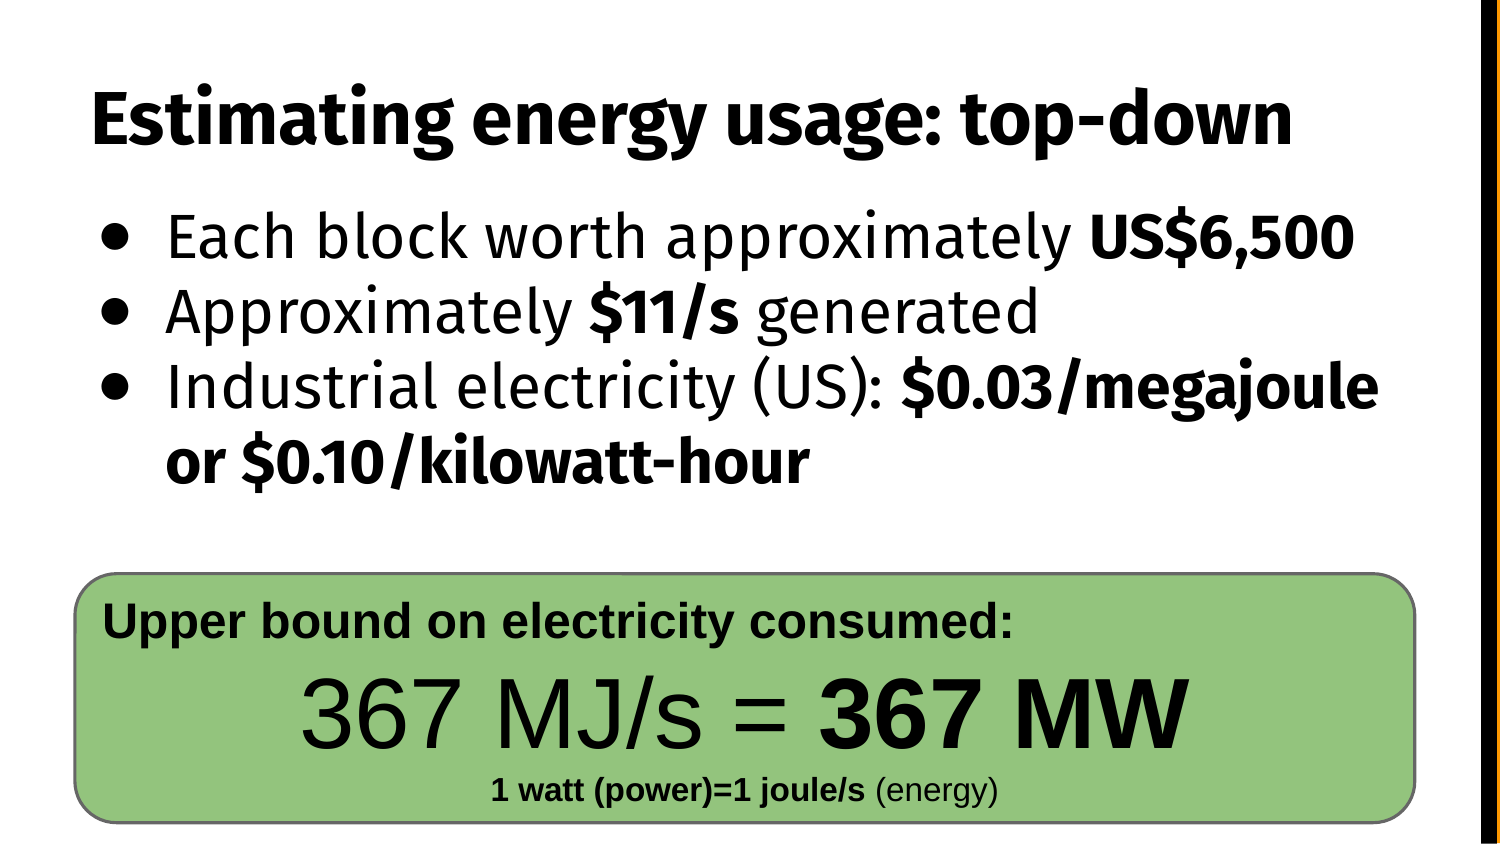

# Estimating energy usage: top-down
Each block worth approximately US$6,500
Approximately $11/s generated
Industrial electricity (US): $0.03/megajoule or $0.10/kilowatt-hour

Upper bound on electricity consumed:
367 MJ/s = 367 MW
1 watt (power)=1 joule/s (energy)